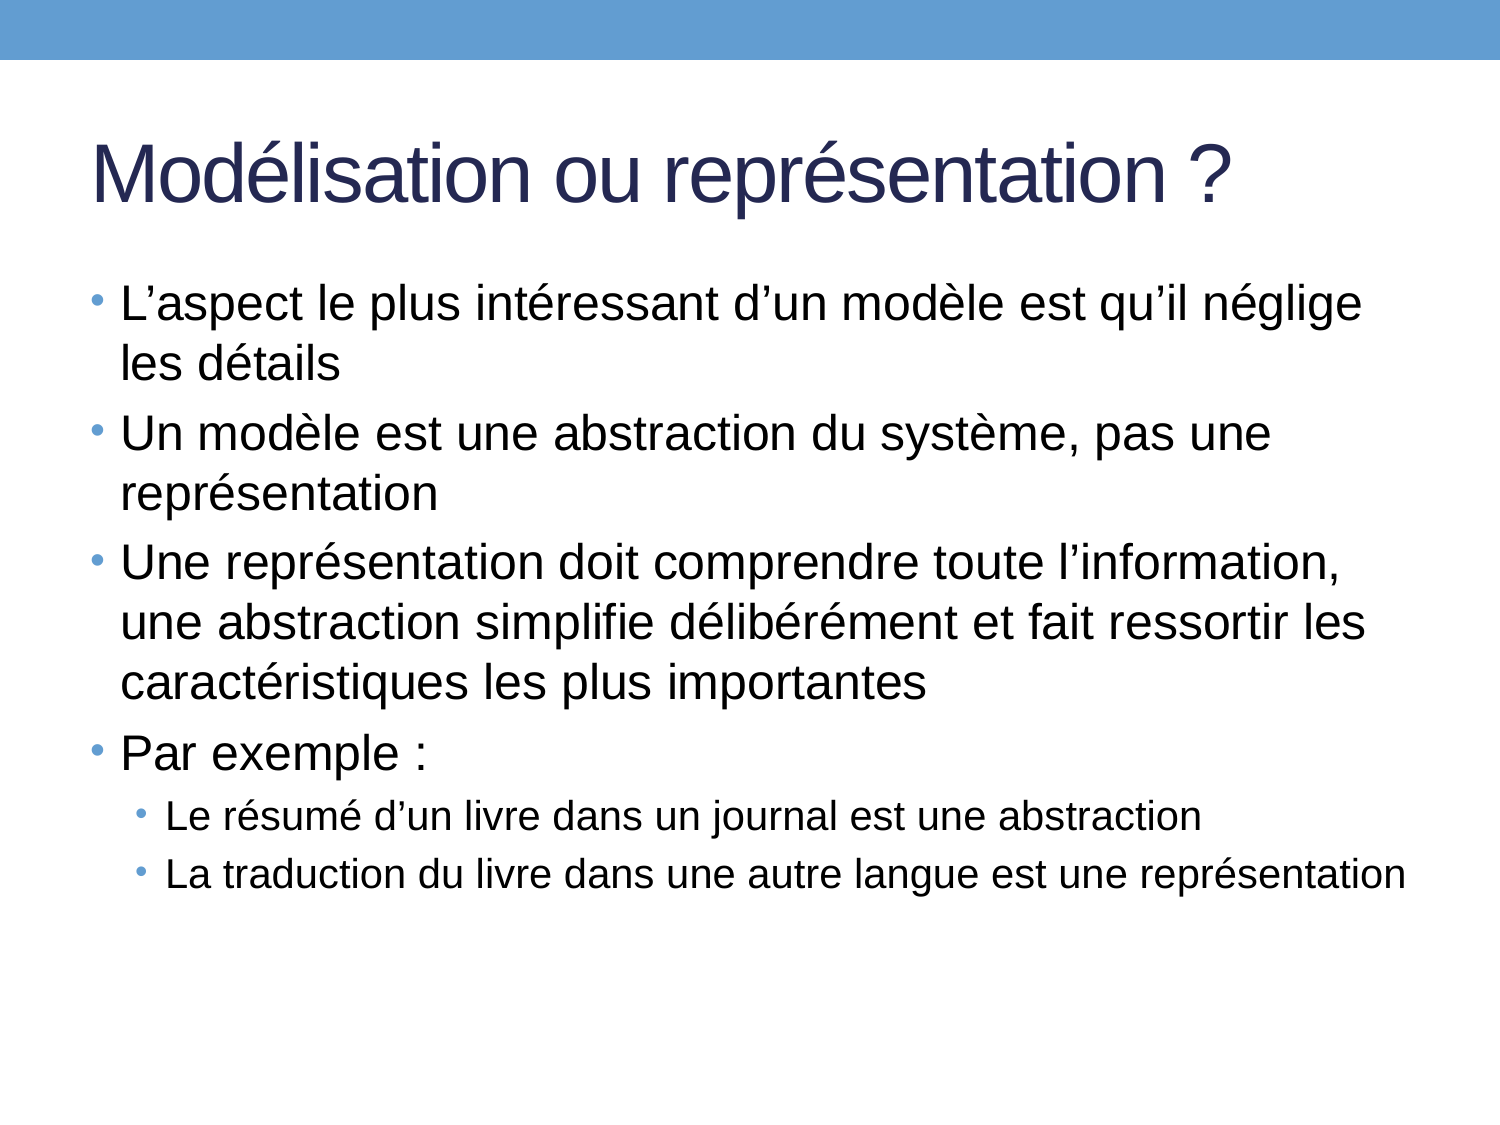

# Modélisation ou représentation ?
L’aspect le plus intéressant d’un modèle est qu’il néglige les détails
Un modèle est une abstraction du système, pas une représentation
Une représentation doit comprendre toute l’information, une abstraction simplifie délibérément et fait ressortir les caractéristiques les plus importantes
Par exemple :
Le résumé d’un livre dans un journal est une abstraction
La traduction du livre dans une autre langue est une représentation